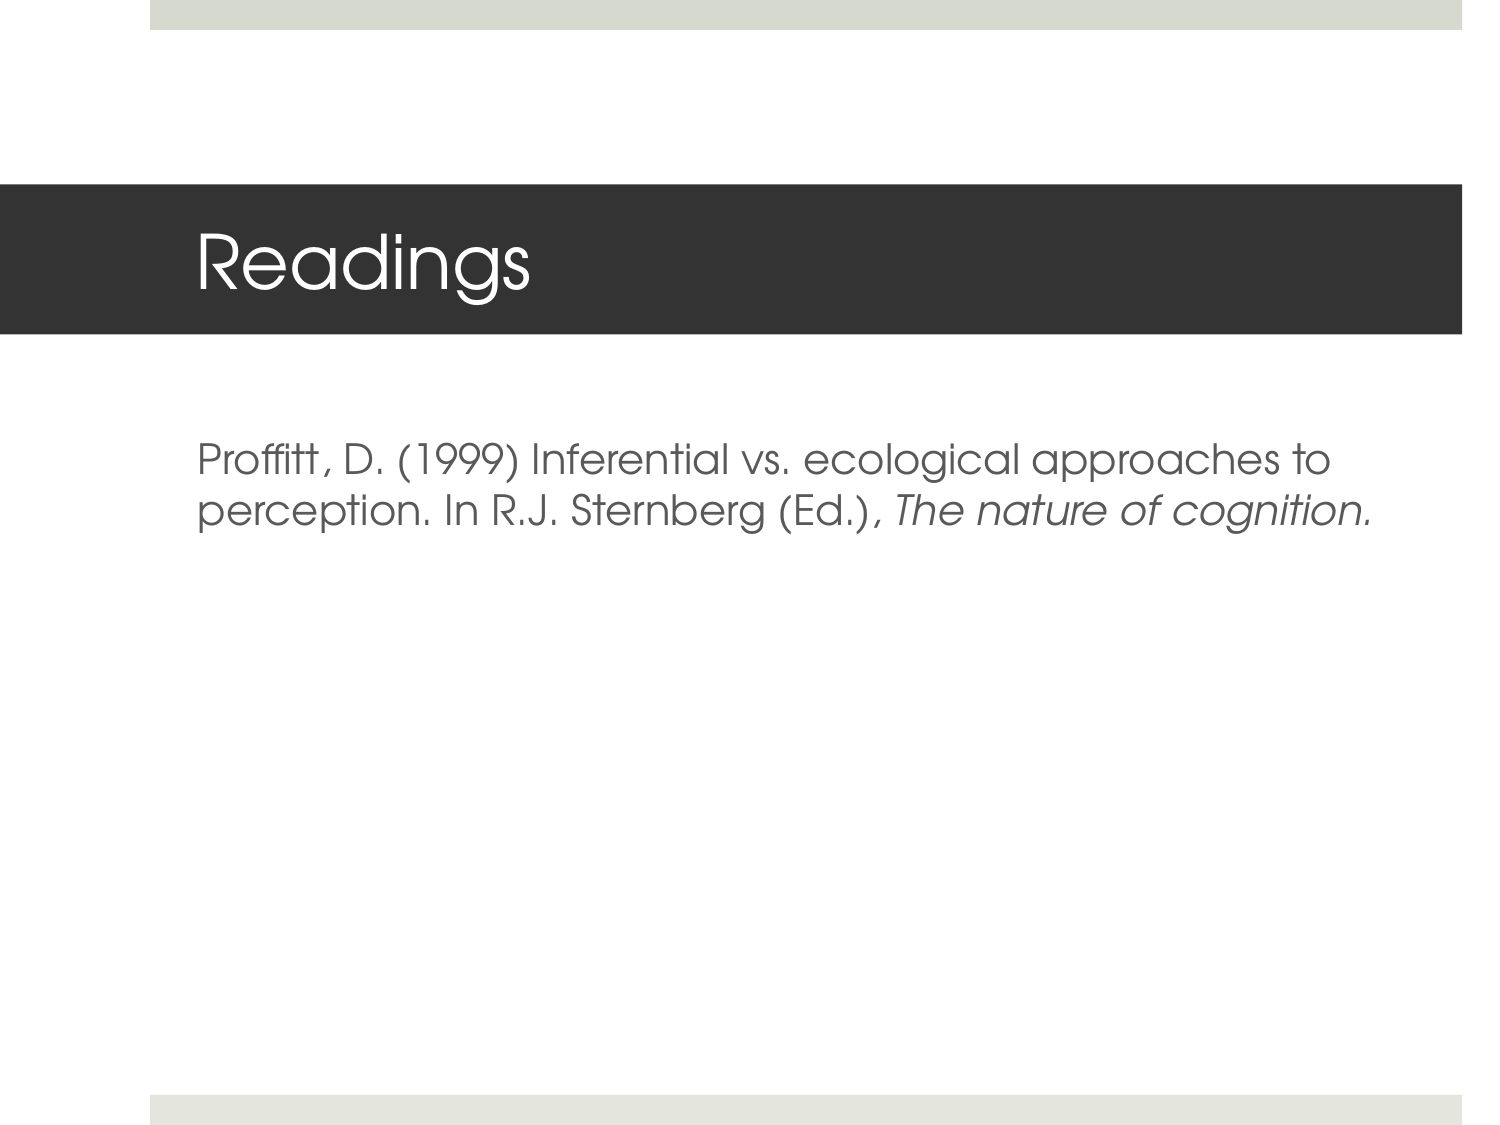

# Readings
Proffitt, D. (1999) Inferential vs. ecological approaches to perception. In R.J. Sternberg (Ed.), The nature of cognition.